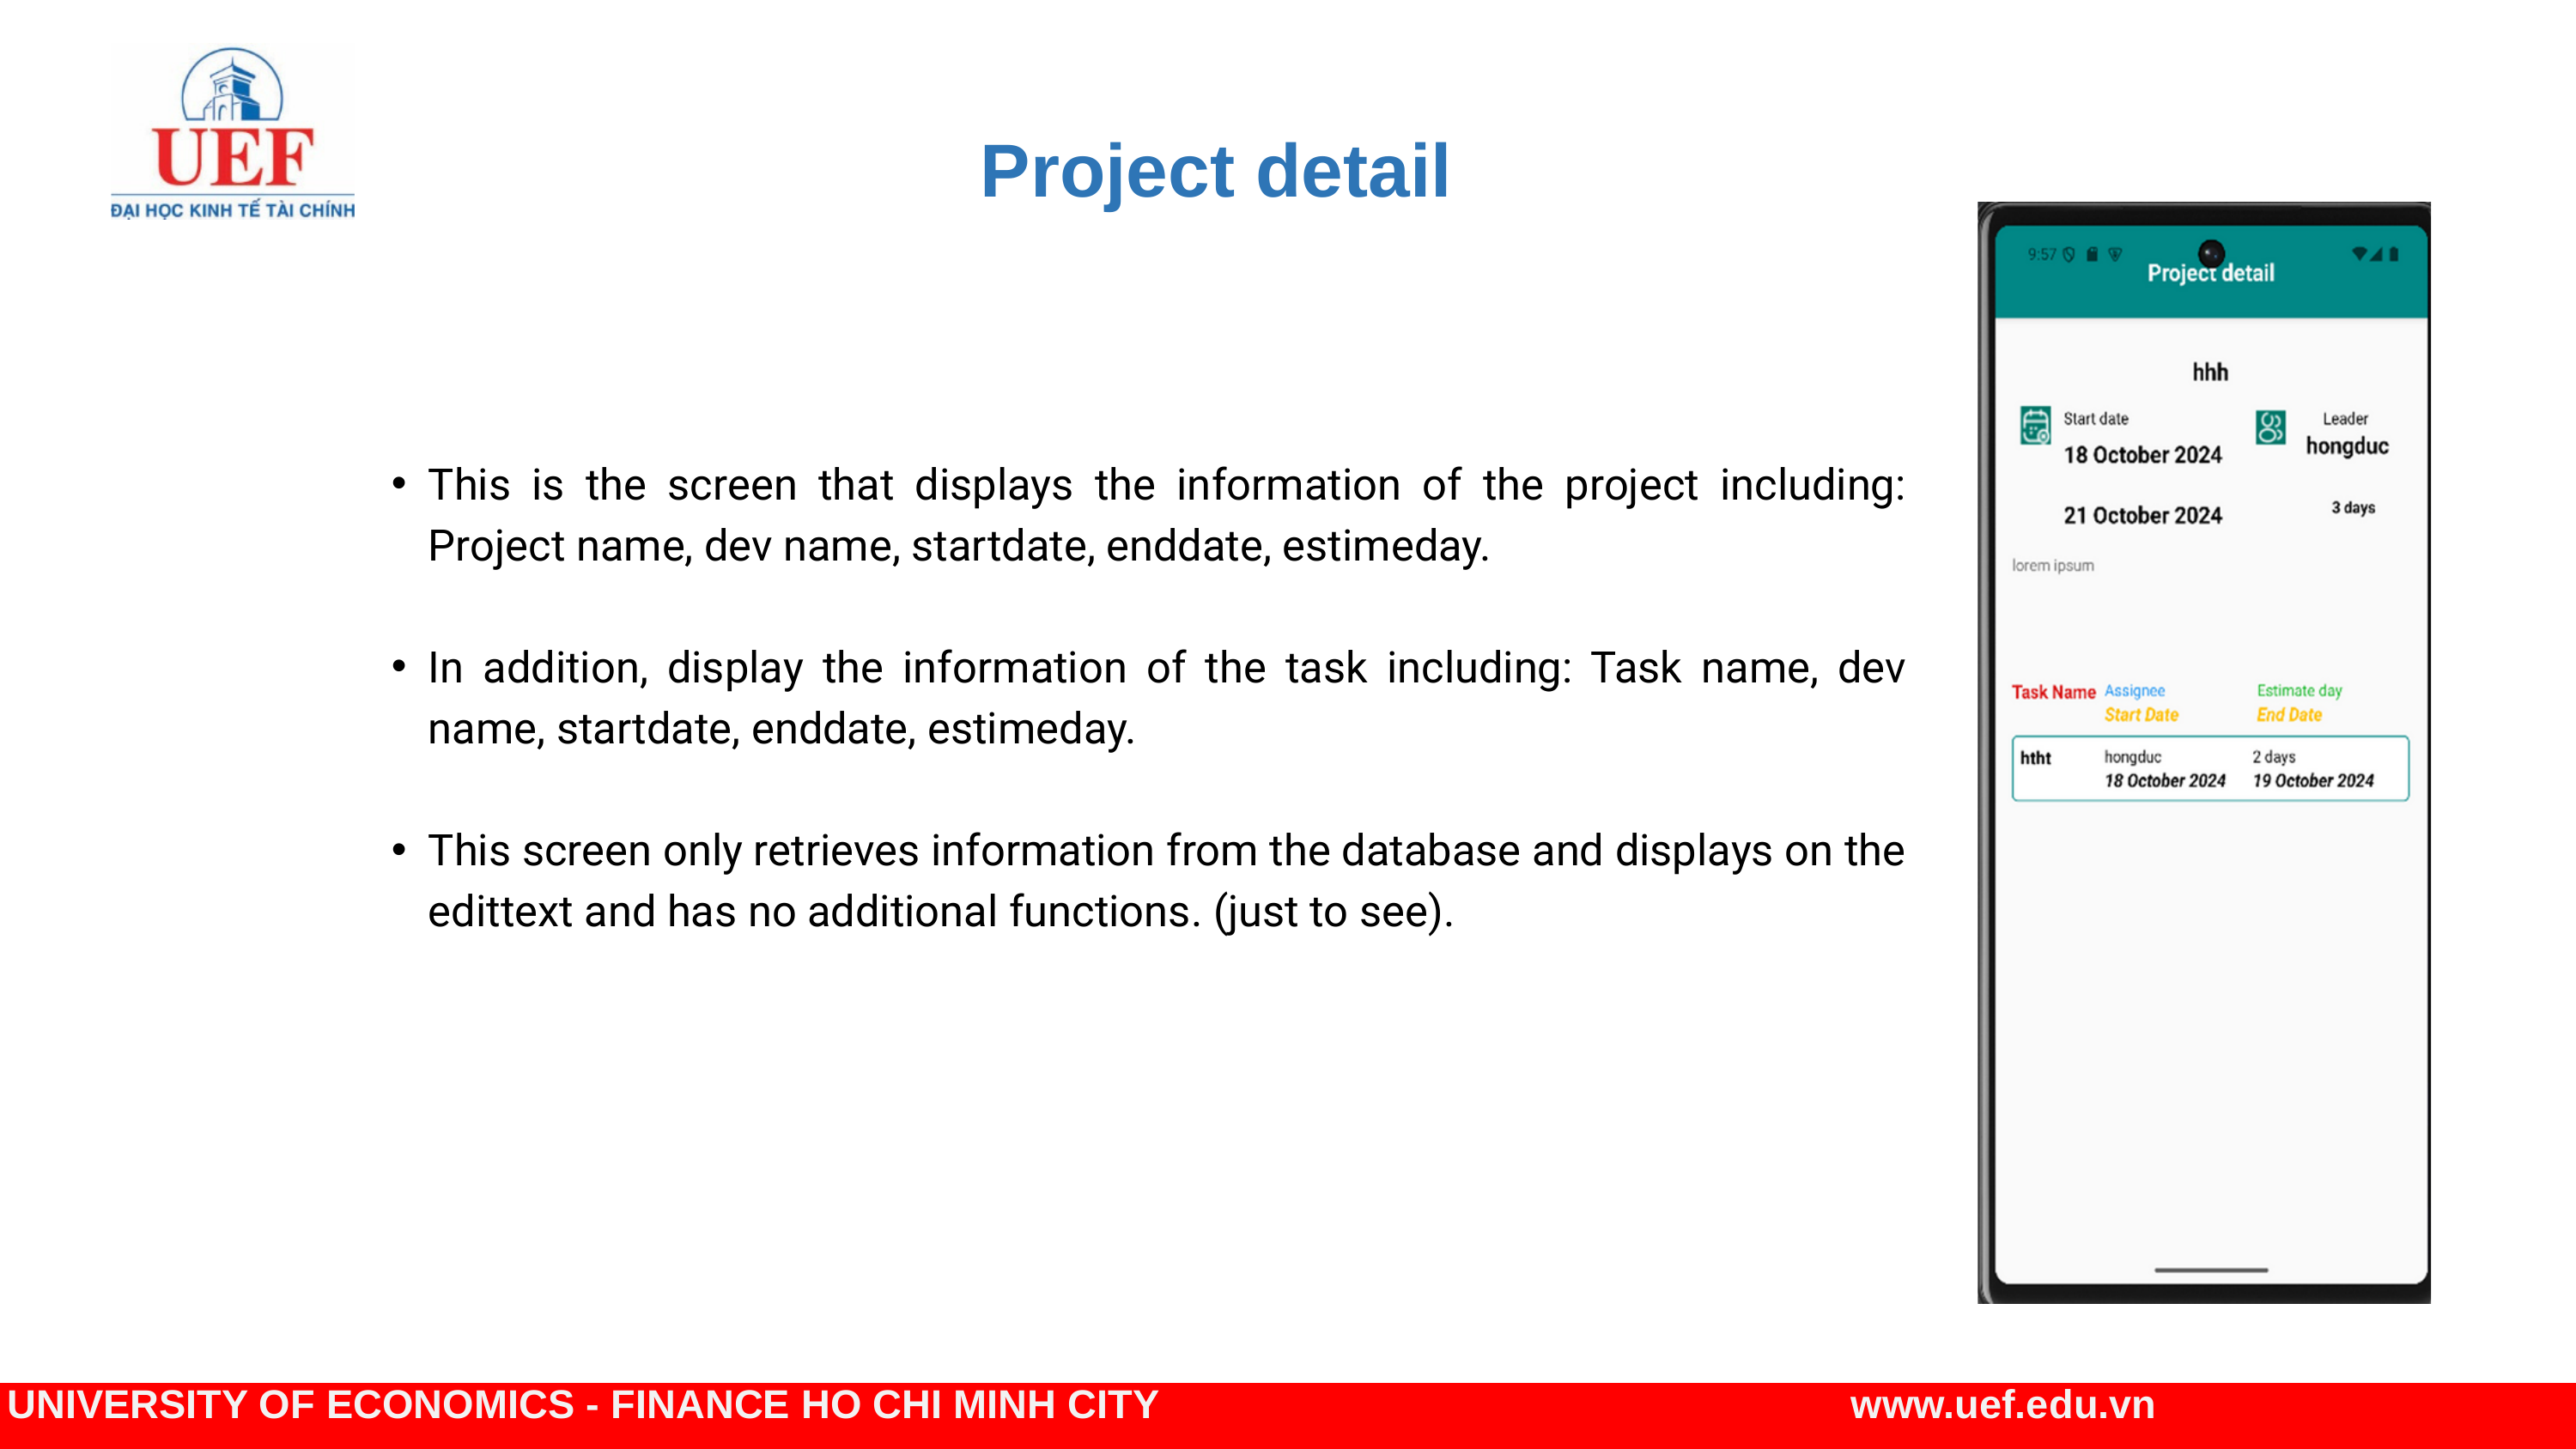

Project detail

This is the screen that displays the information of the project including: Project name, dev name, startdate, enddate, estimeday.

In addition, display the information of the task including: Task name, dev name, startdate, enddate, estimeday.

This screen only retrieves information from the database and displays on the edittext and has no additional functions. (just to see).

UNIVERSITY OF ECONOMICS - FINANCE HO CHI MINH CITY                                                              www.uef.edu.vn